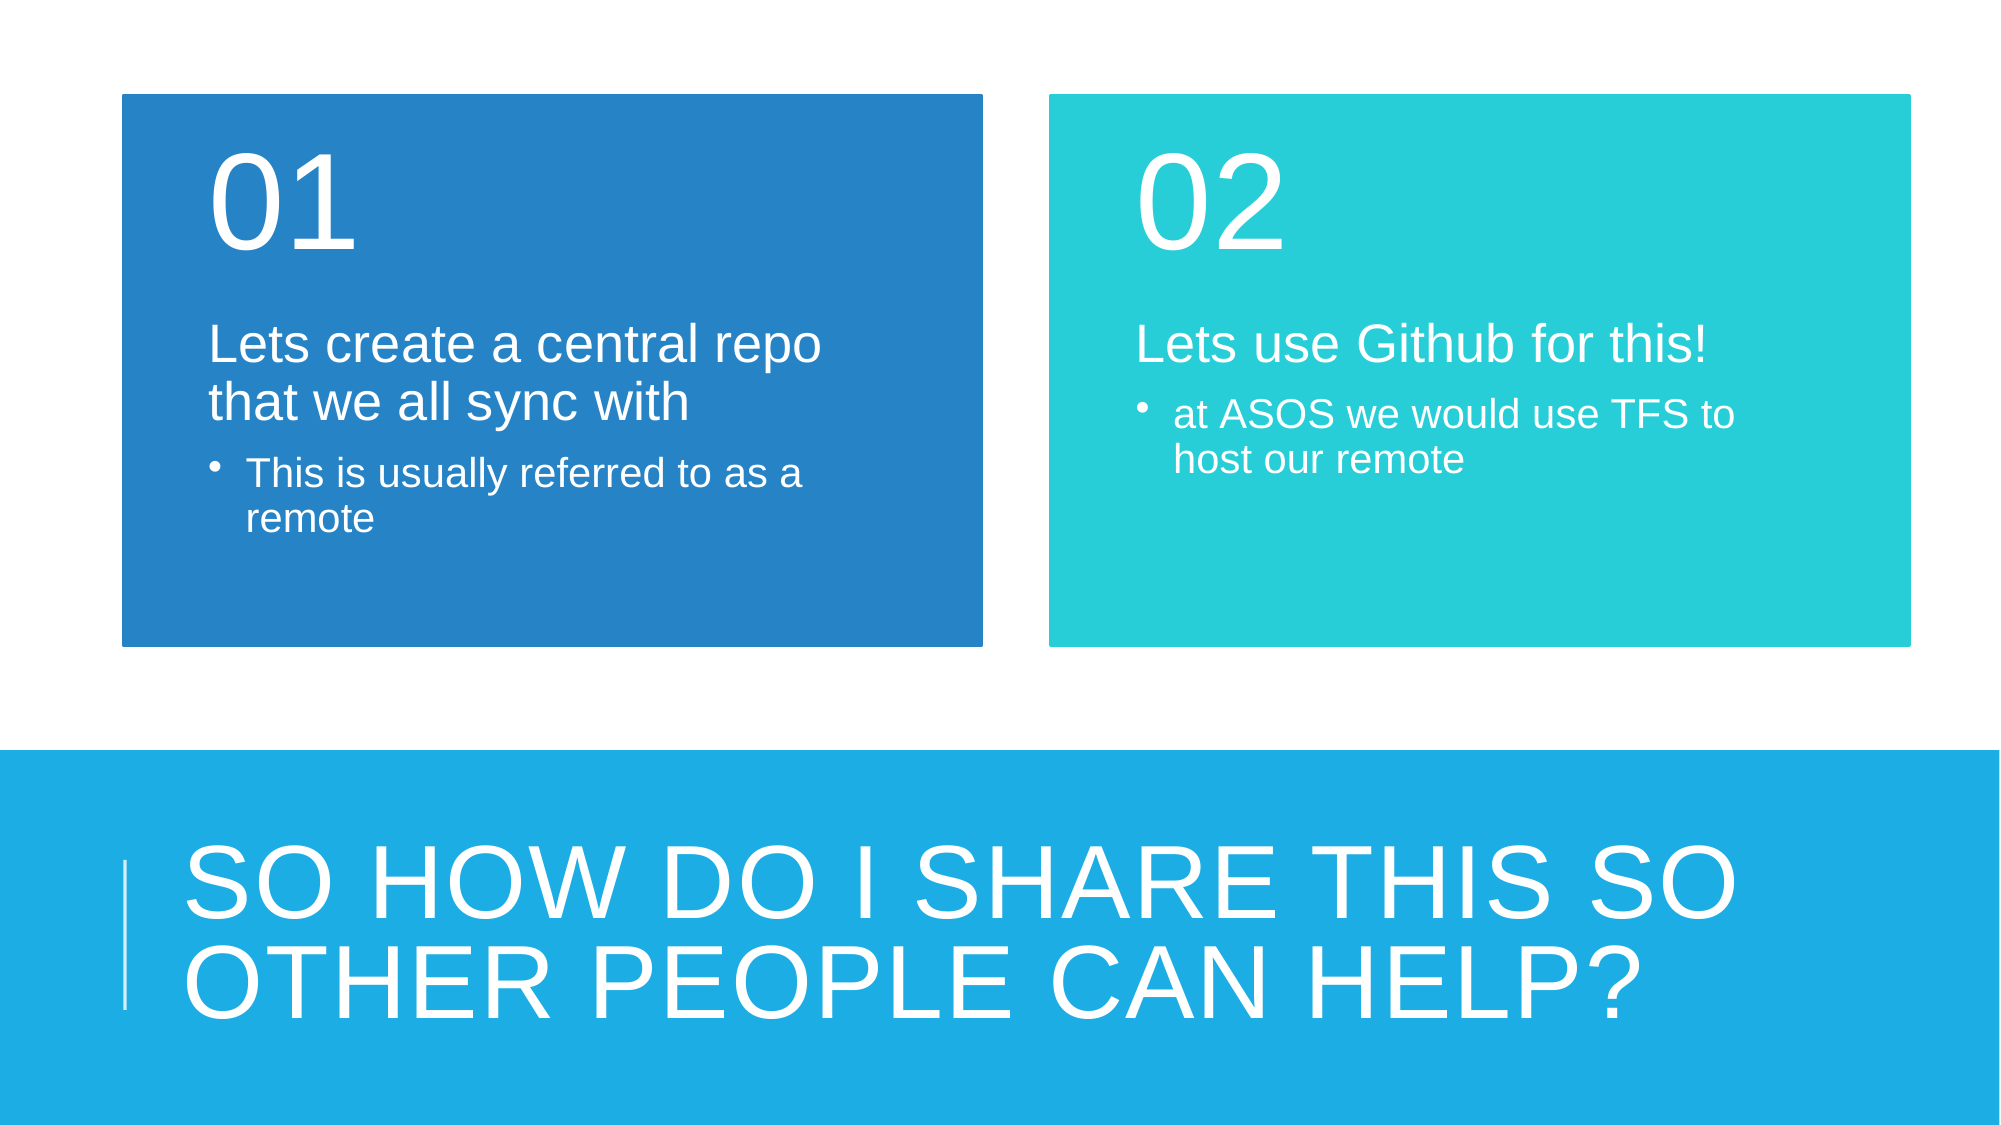

Lets create a central repo that we all sync with
This is usually referred to as a remote
01
Lets use Github for this!
at ASOS we would use TFS to host our remote
02

# So how do I share this so other people can help?